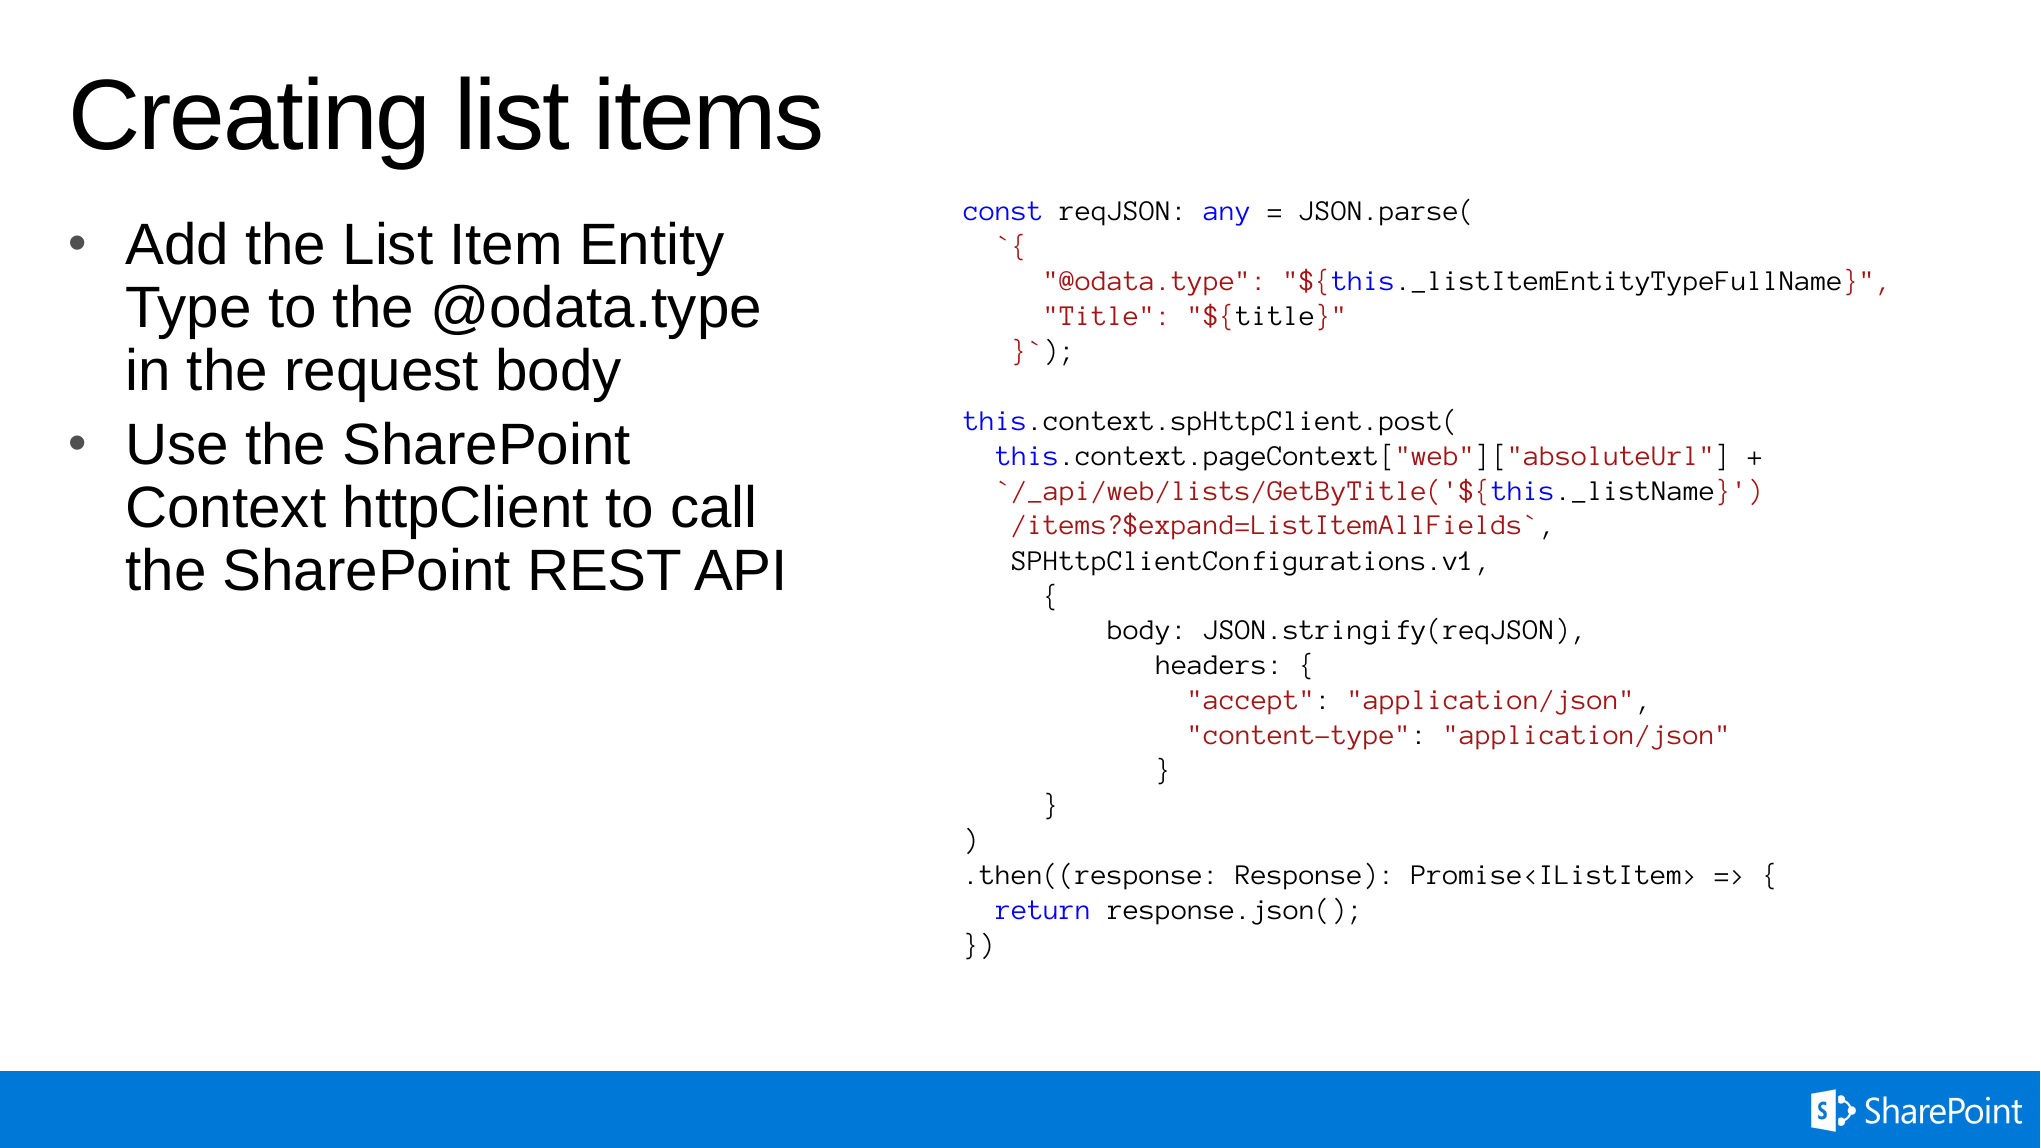

# Creating list items
const reqJSON: any = JSON.parse(
  `{
     "@odata.type": "${this._listItemEntityTypeFullName}",
     "Title": "${title}"
   }`);

this.context.spHttpClient.post(
  this.context.pageContext["web"]["absoluteUrl"] +
  `/_api/web/lists/GetByTitle('${this._listName}')
   /items?$expand=ListItemAllFields`,
   SPHttpClientConfigurations.v1,
     {
         body: JSON.stringify(reqJSON),
            headers: {
              "accept": "application/json",
              "content-type": "application/json"
            }
     }
)
.then((response: Response): Promise<IListItem> => {
  return response.json();
})
Add the List Item Entity Type to the @odata.type in the request body
Use the SharePoint Context httpClient to call the SharePoint REST API